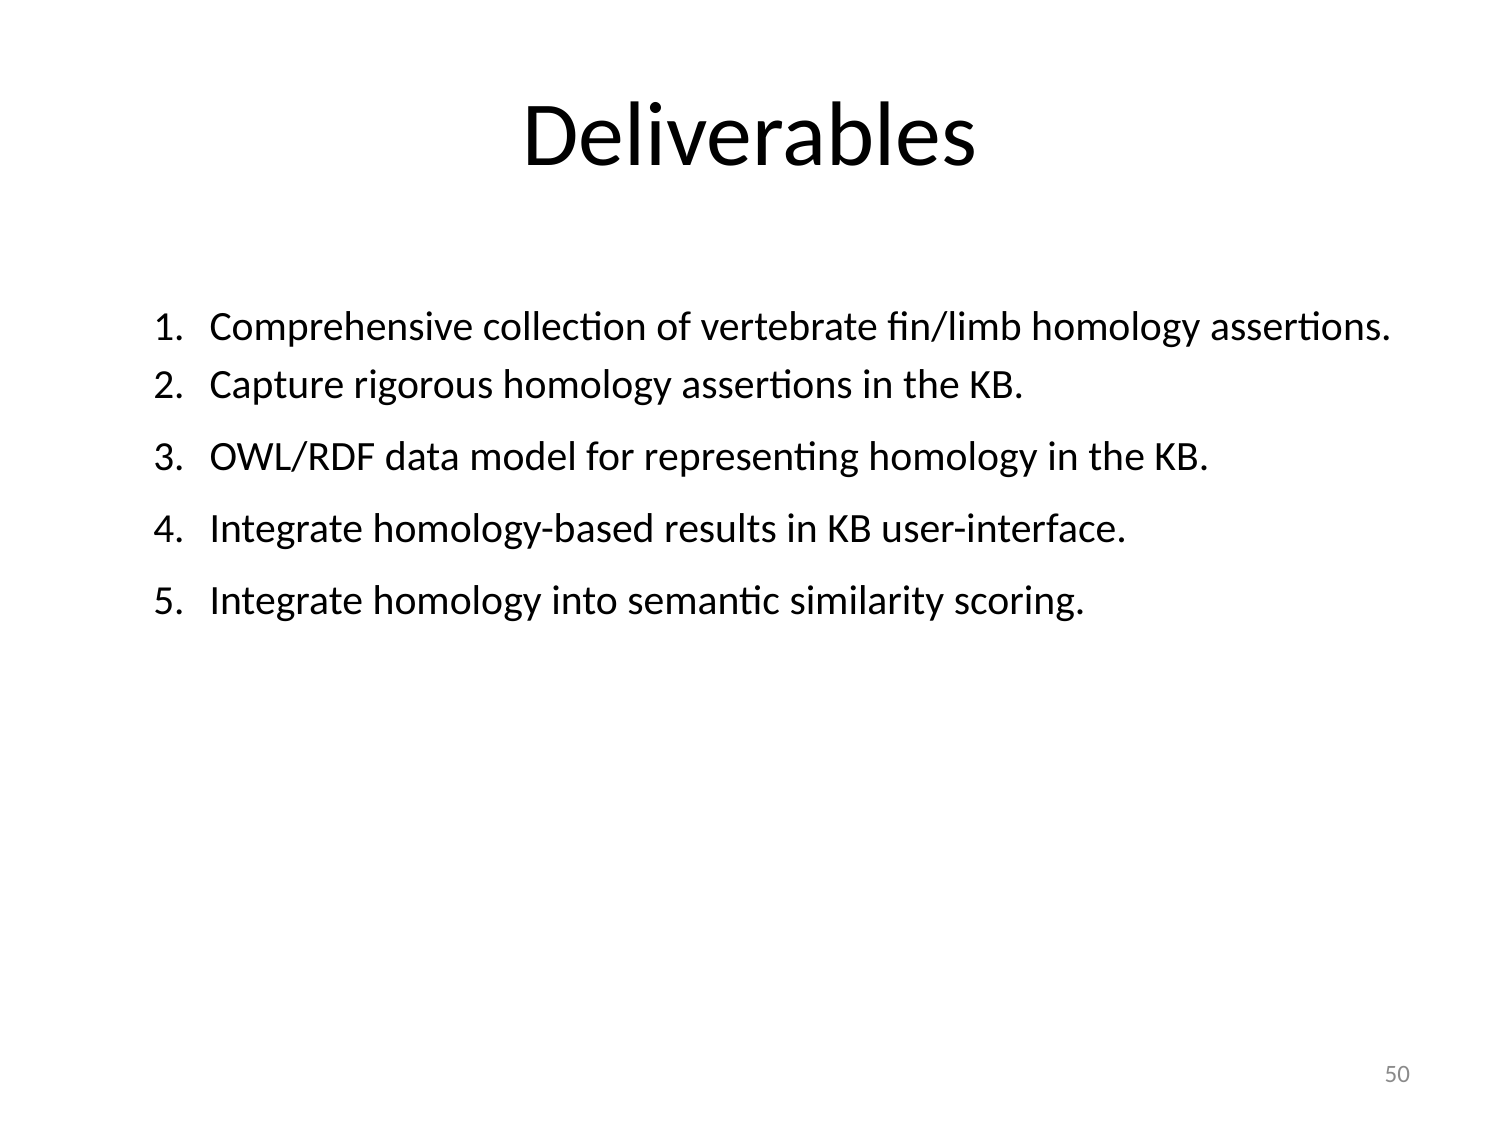

# Deliverables
Comprehensive collection of vertebrate fin/limb homology assertions.
Capture rigorous homology assertions in the KB.
OWL/RDF data model for representing homology in the KB.
Integrate homology-based results in KB user-interface.
Integrate homology into semantic similarity scoring.
50